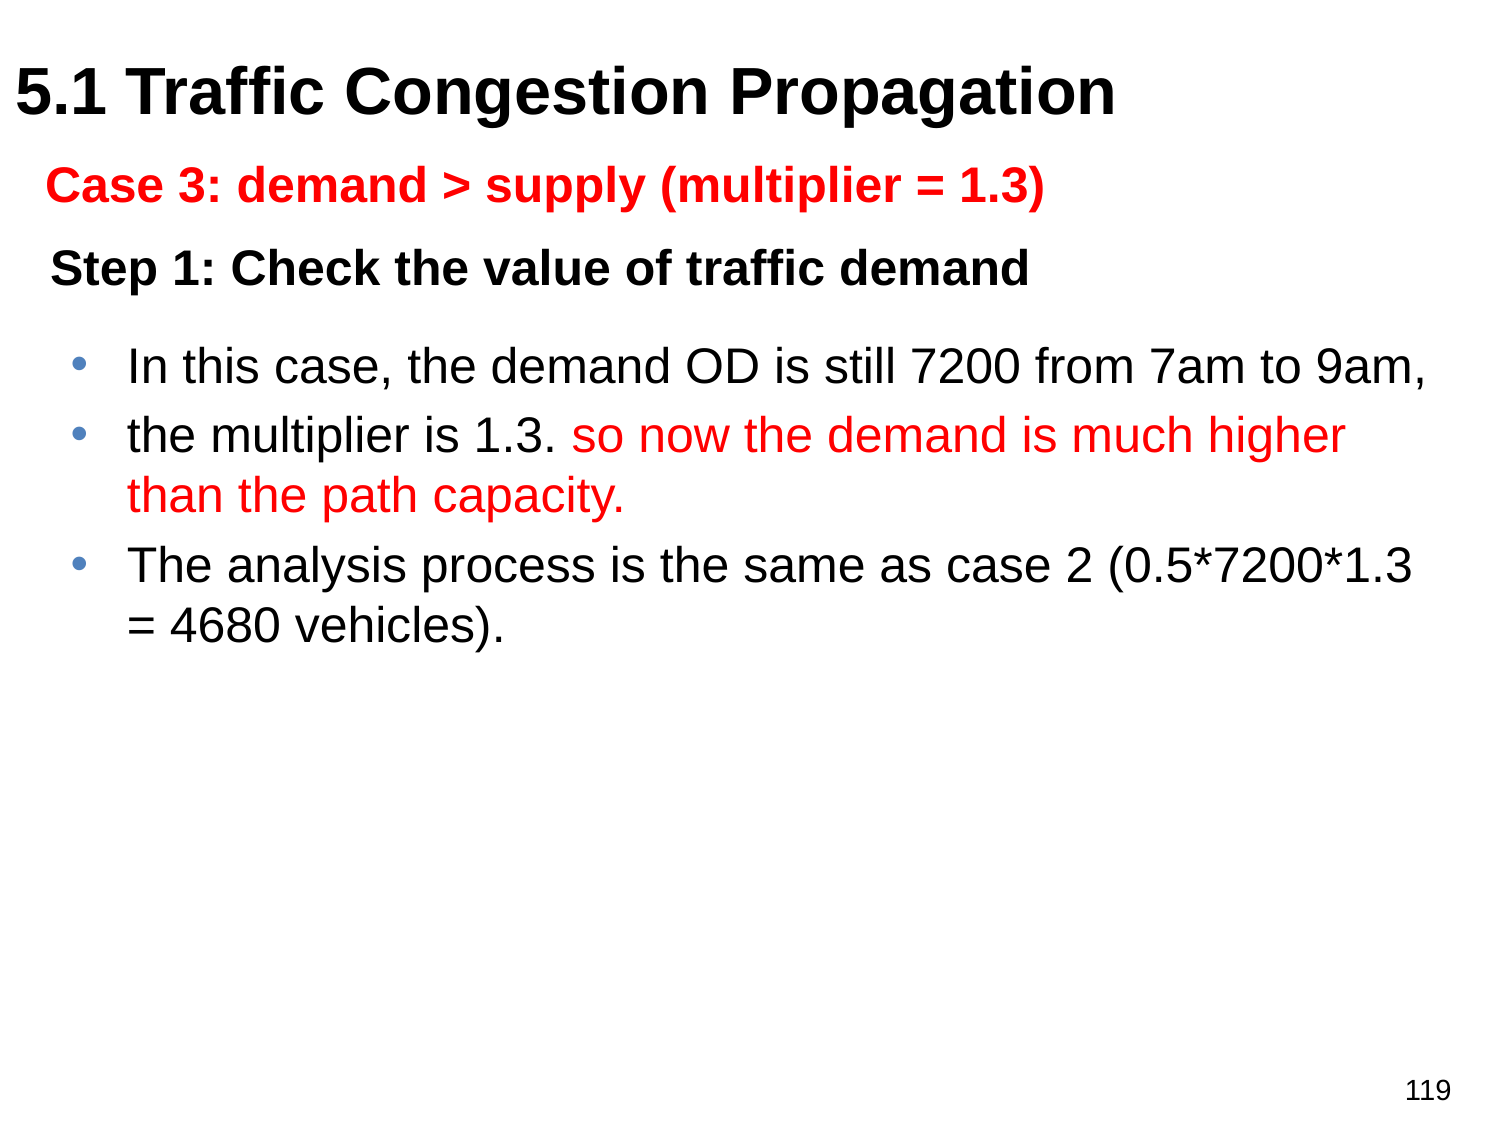

5.1 Traffic Congestion Propagation
Case 3: demand > supply (multiplier = 1.3)
Step 1: Check the value of traffic demand
In this case, the demand OD is still 7200 from 7am to 9am,
the multiplier is 1.3. so now the demand is much higher than the path capacity.
The analysis process is the same as case 2 (0.5*7200*1.3 = 4680 vehicles).
119